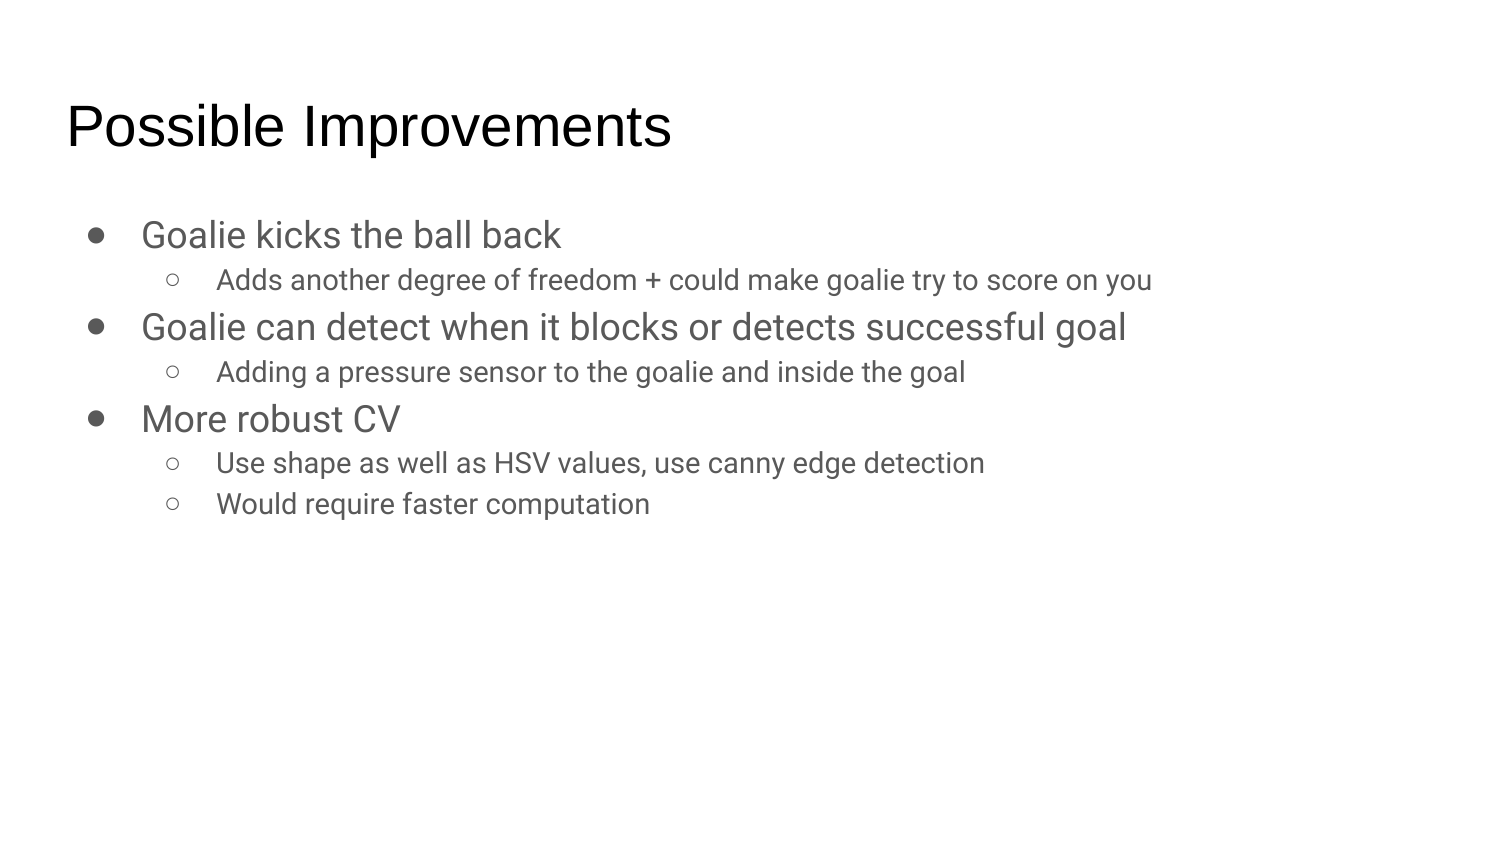

# Possible Improvements
Goalie kicks the ball back
Adds another degree of freedom + could make goalie try to score on you
Goalie can detect when it blocks or detects successful goal
Adding a pressure sensor to the goalie and inside the goal
More robust CV
Use shape as well as HSV values, use canny edge detection
Would require faster computation